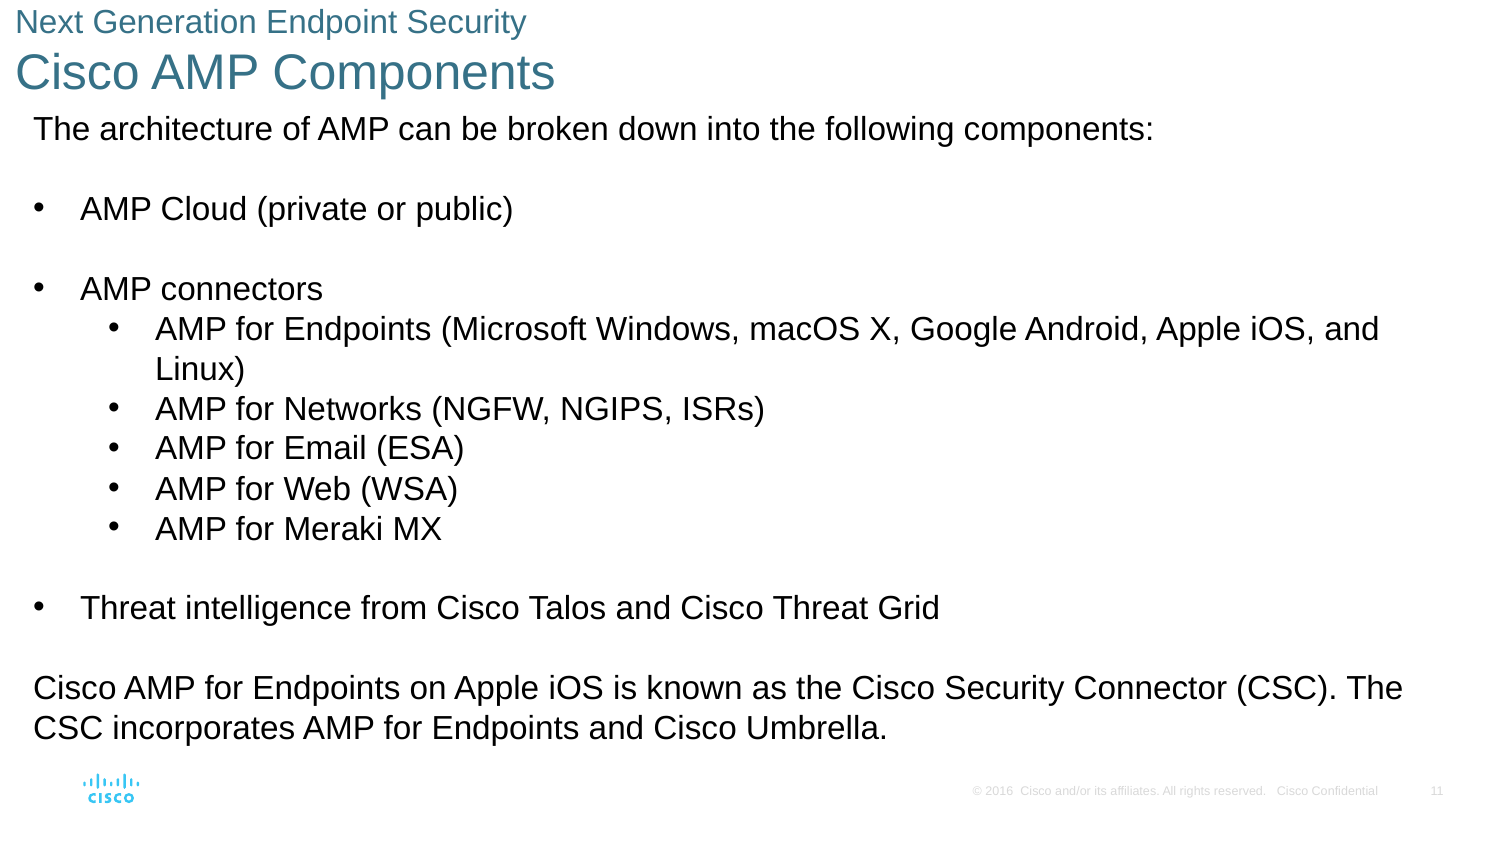

# Next Generation Endpoint Security Cisco AMP Components
The architecture of AMP can be broken down into the following components:

AMP Cloud (private or public)

AMP connectors
AMP for Endpoints (Microsoft Windows, macOS X, Google Android, Apple iOS, and Linux)
AMP for Networks (NGFW, NGIPS, ISRs)
AMP for Email (ESA)
AMP for Web (WSA)
AMP for Meraki MX

Threat intelligence from Cisco Talos and Cisco Threat Grid

Cisco AMP for Endpoints on Apple iOS is known as the Cisco Security Connector (CSC). The CSC incorporates AMP for Endpoints and Cisco Umbrella.